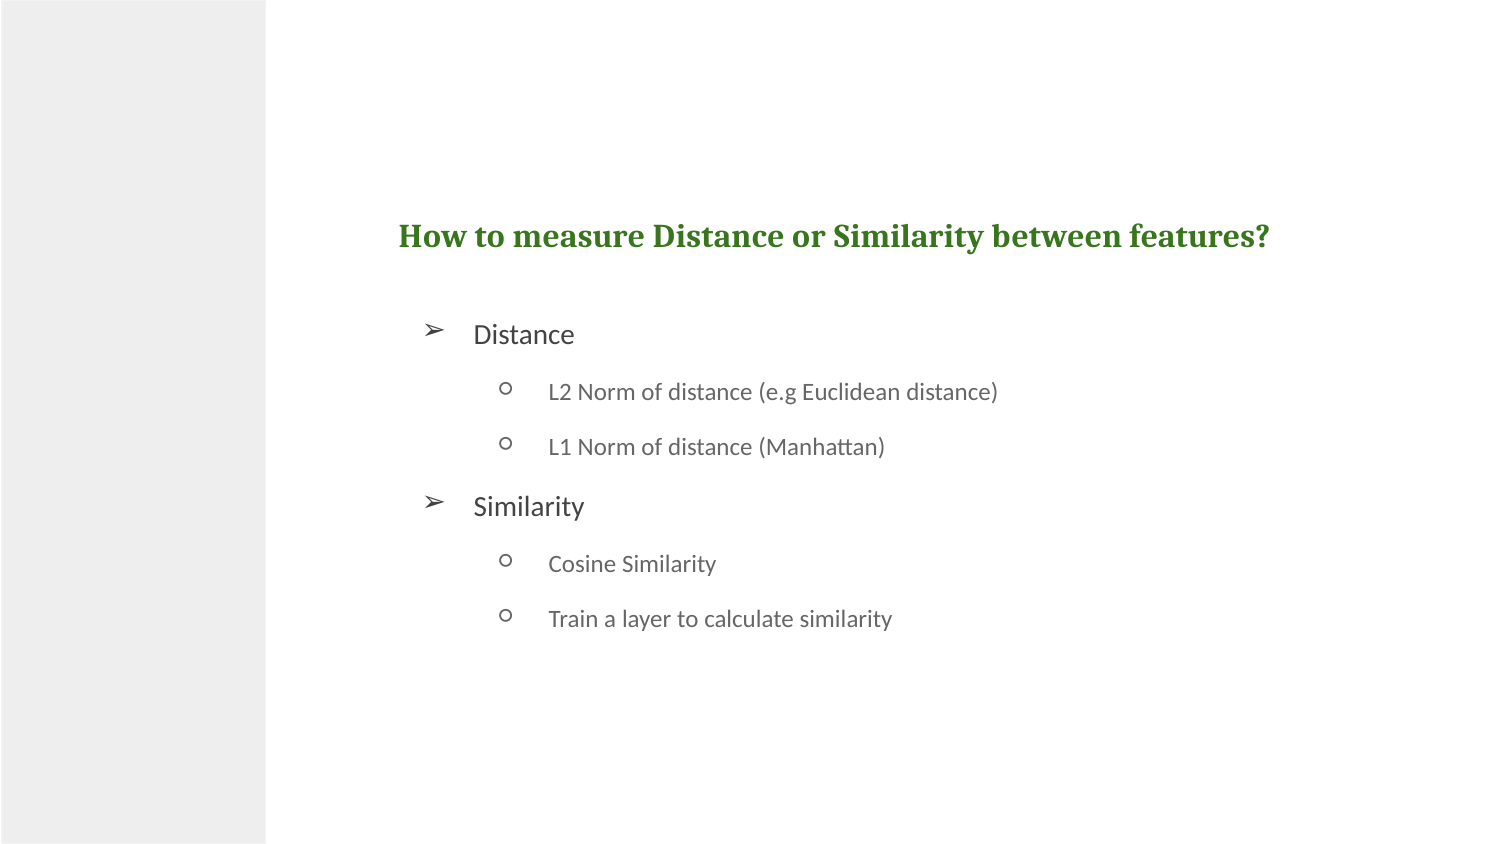

How to measure Distance or Similarity between features?

Distance
L2 Norm of distance (e.g Euclidean distance)
L1 Norm of distance (Manhattan)
Similarity
Cosine Similarity
Train a layer to calculate similarity